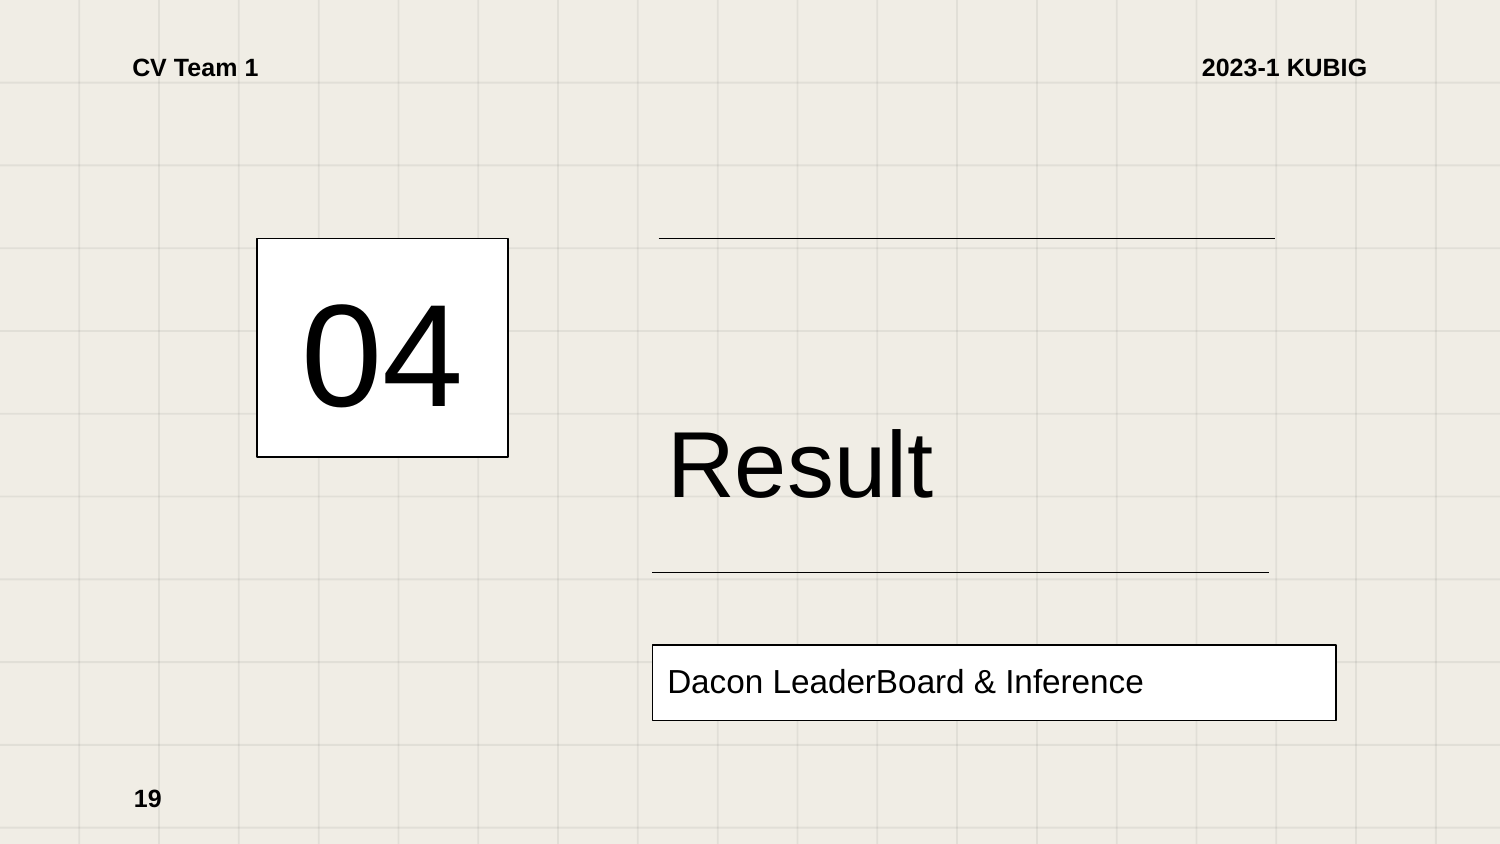

CV Team 1
2023-1 KUBIG
04
# Result
Dacon LeaderBoard & Inference
19